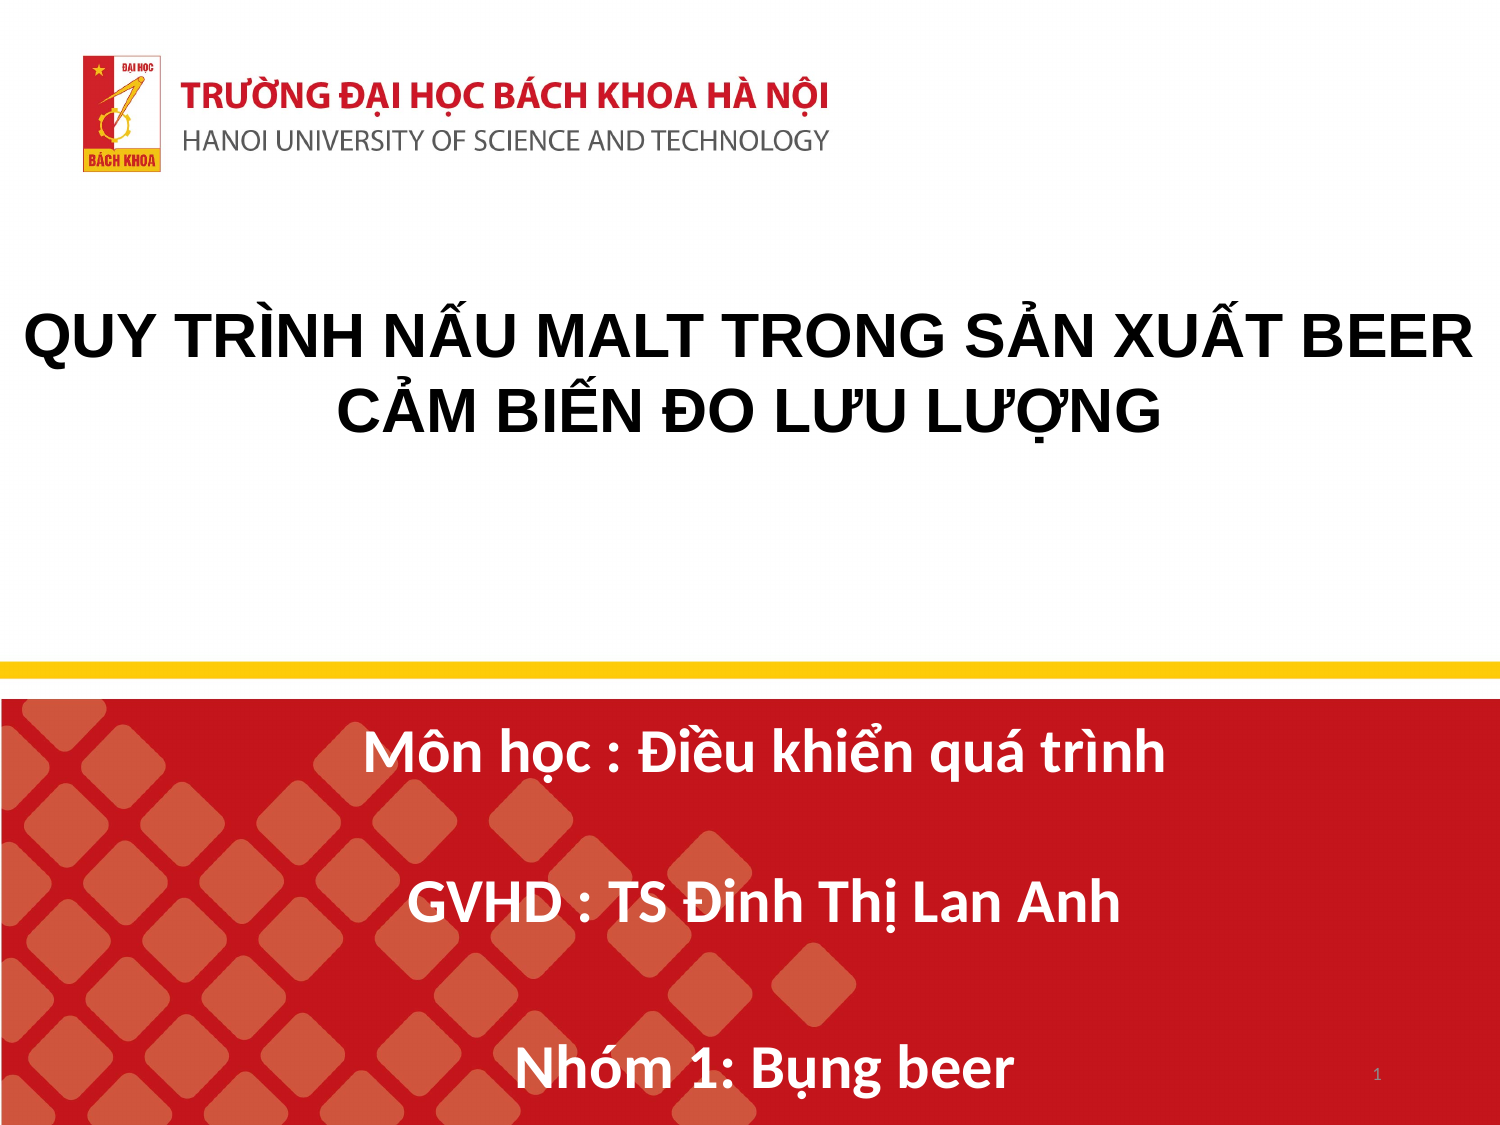

QUY TRÌNH NẤU MALT TRONG SẢN XUẤT BEER
CẢM BIẾN ĐO LƯU LƯỢNG
Môn học : Điều khiển quá trình
GVHD : TS Đinh Thị Lan Anh

Nhóm 1: Bụng beer
1